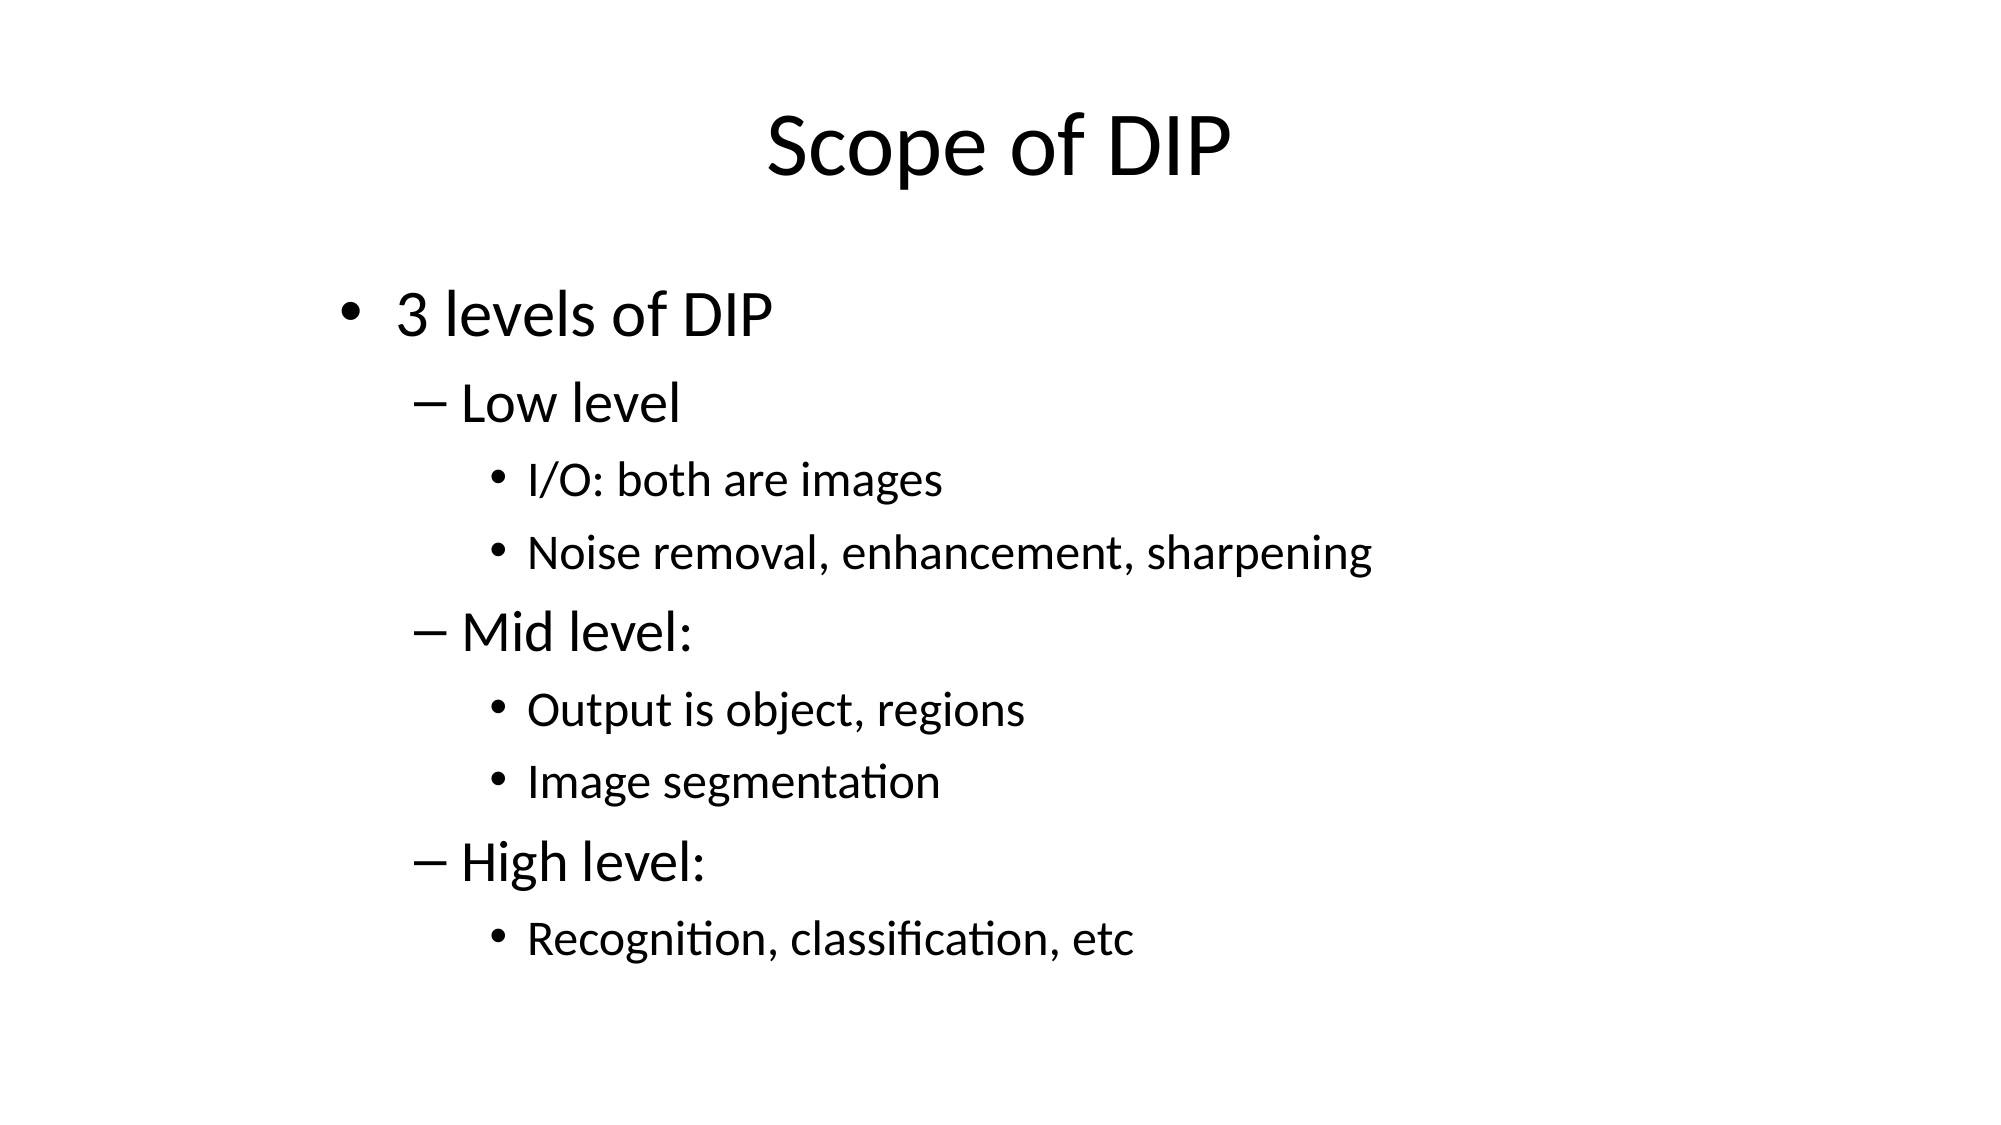

Scope of DIP
3 levels of DIP
Low level
I/O: both are images
Noise removal, enhancement, sharpening
Mid level:
Output is object, regions
Image segmentation
High level:
Recognition, classification, etc